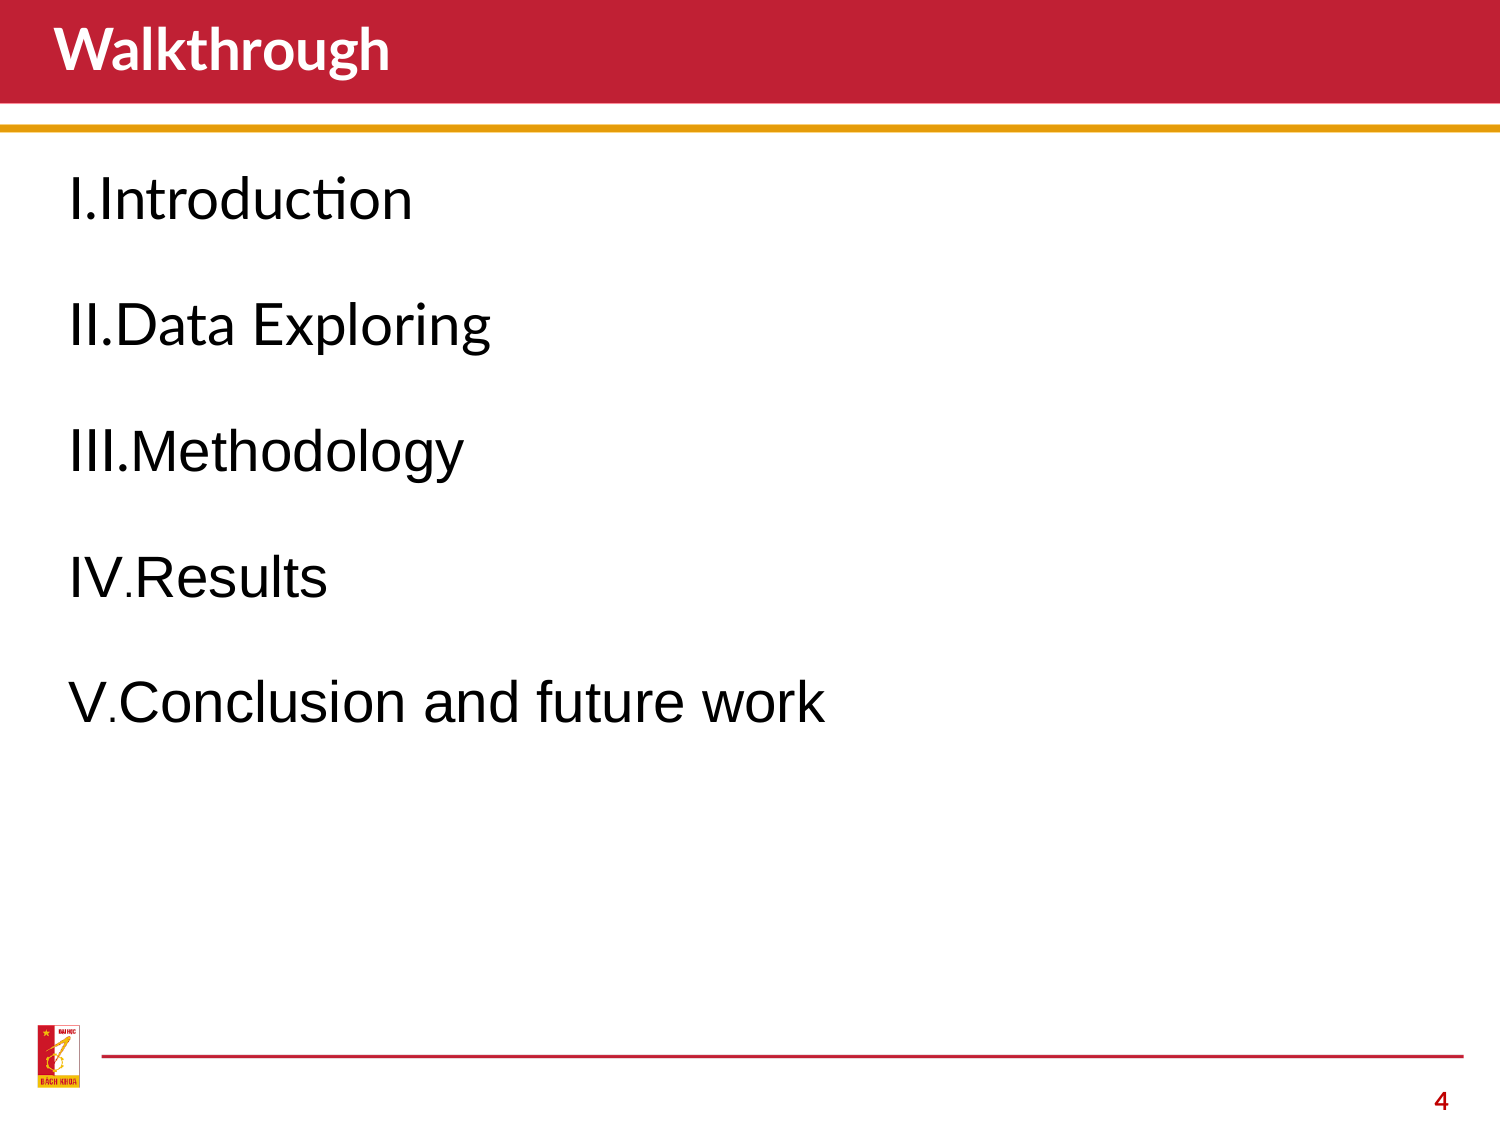

# Walkthrough
I.Introduction

II.Data Exploring

III.Methodology

IV.Results

V.Conclusion and future work
4